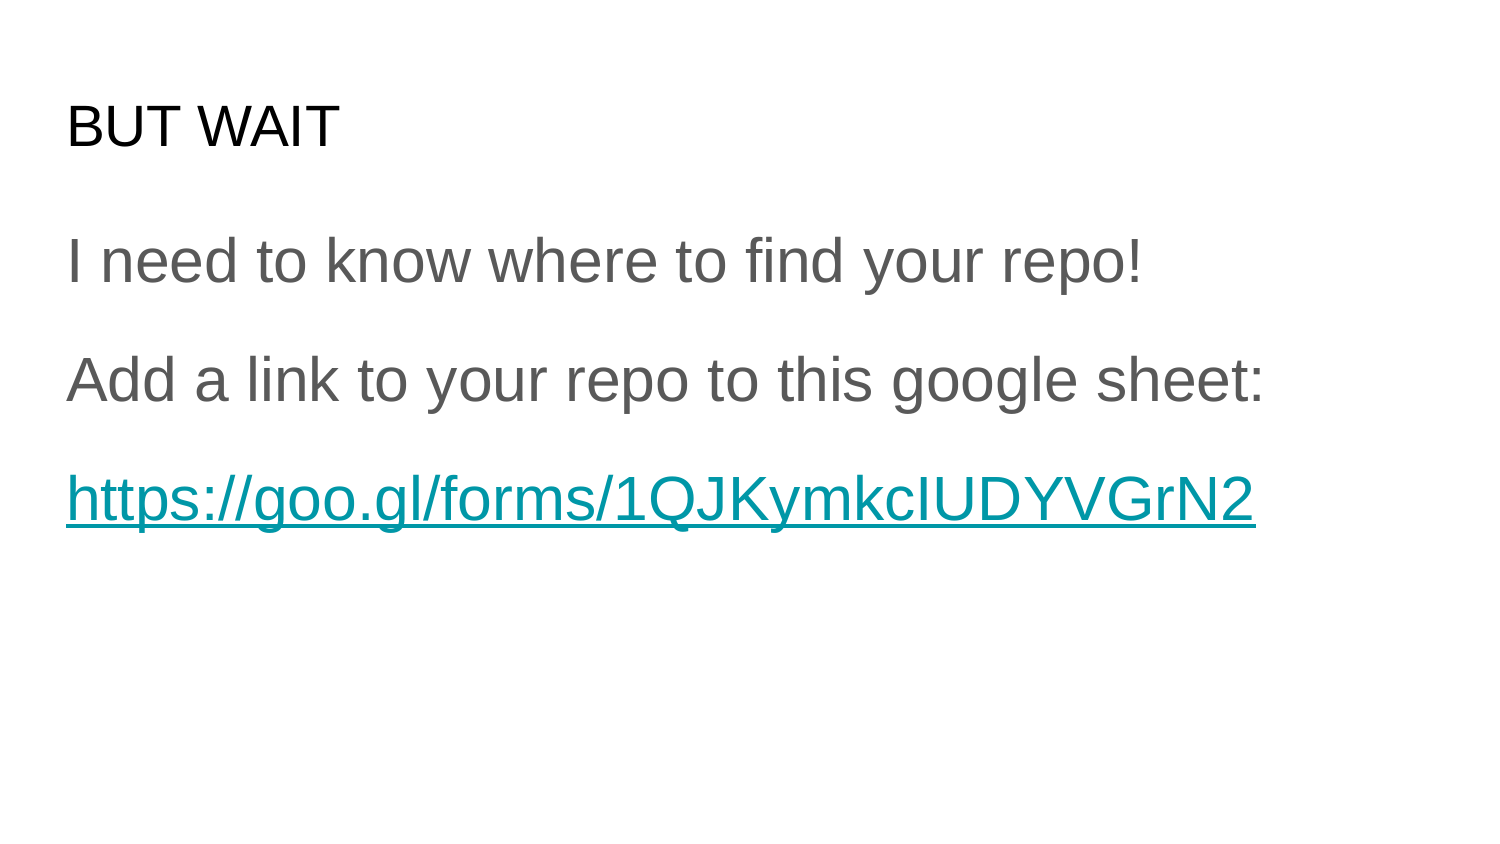

# BUT WAIT
I need to know where to find your repo!
Add a link to your repo to this google sheet:
https://goo.gl/forms/1QJKymkcIUDYVGrN2